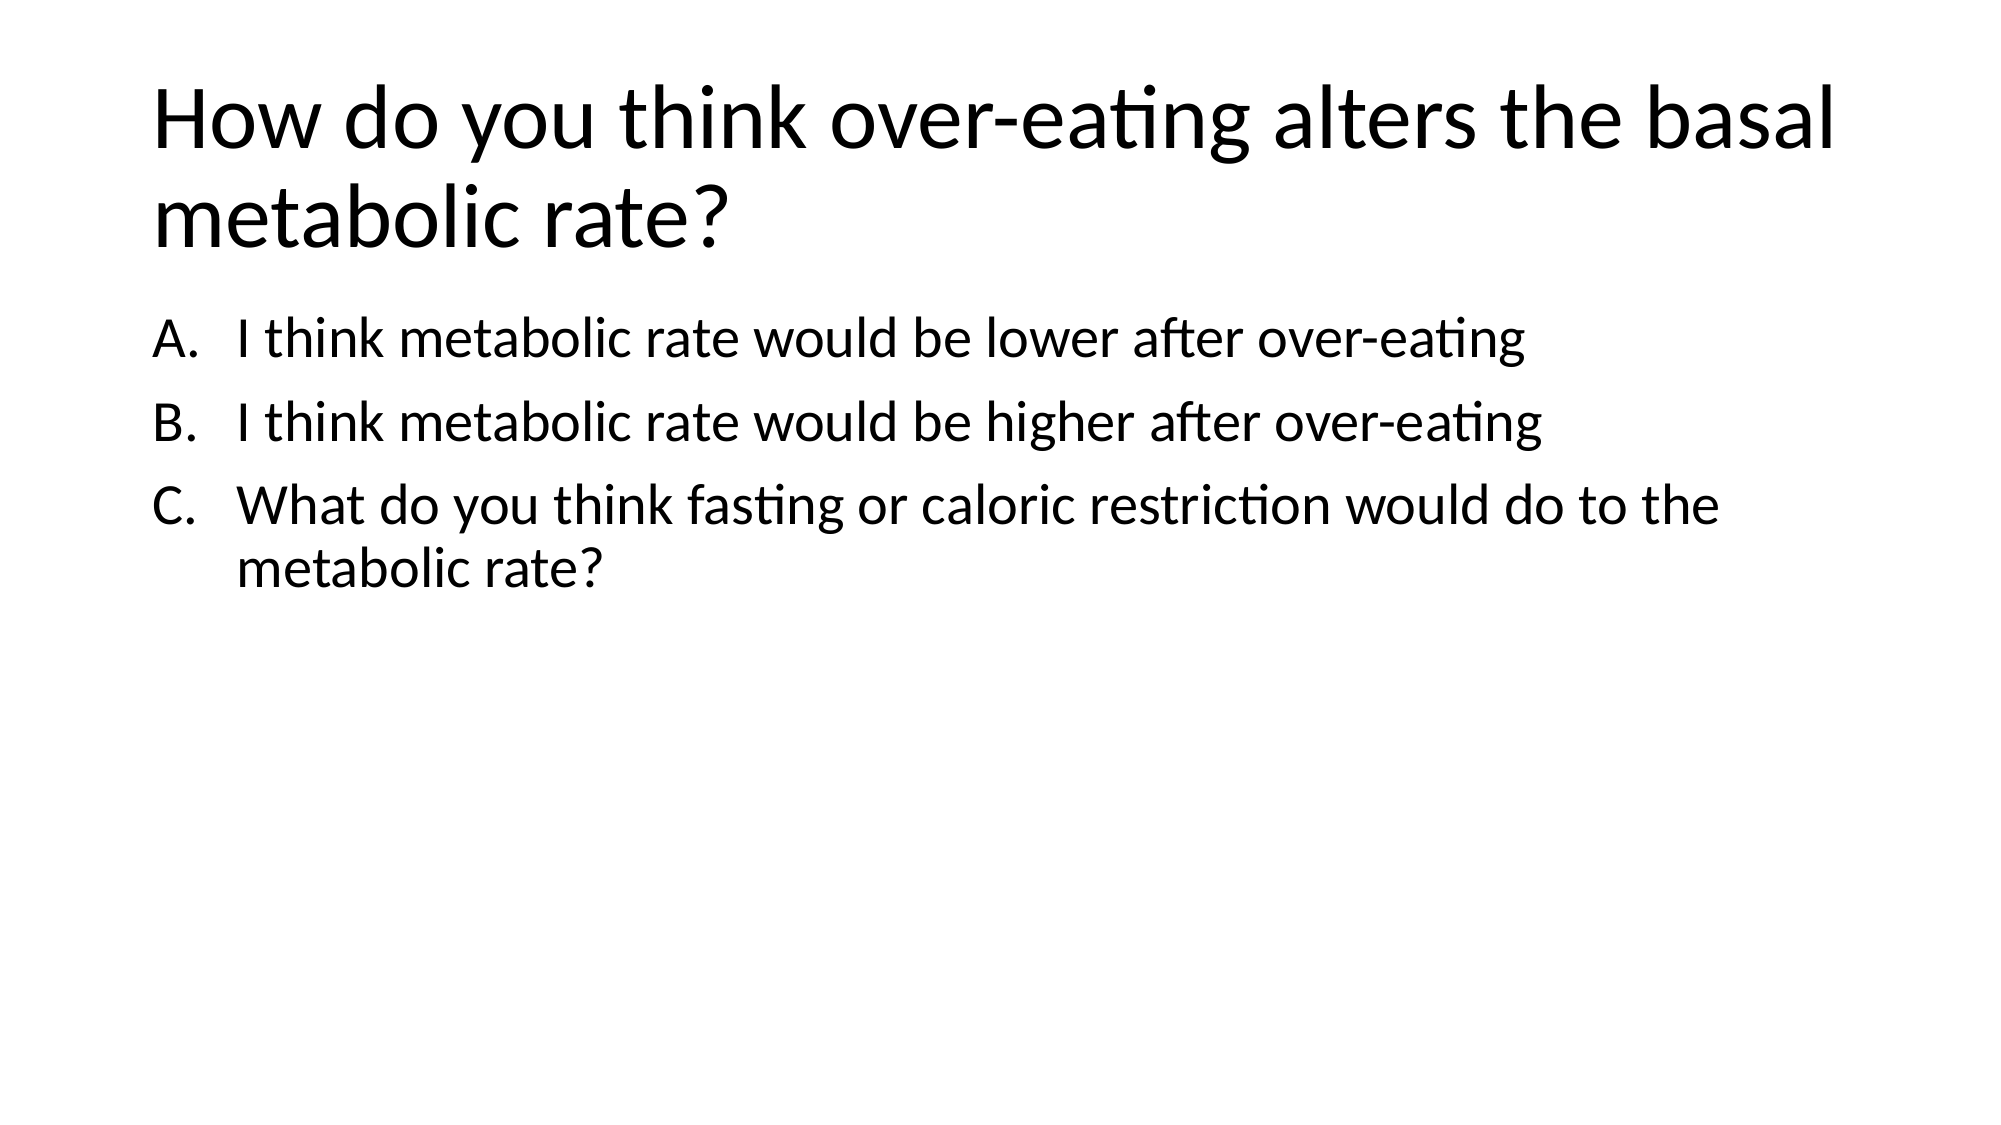

# How do you think over-eating alters the basal metabolic rate?
I think metabolic rate would be lower after over-eating
I think metabolic rate would be higher after over-eating
What do you think fasting or caloric restriction would do to the metabolic rate?